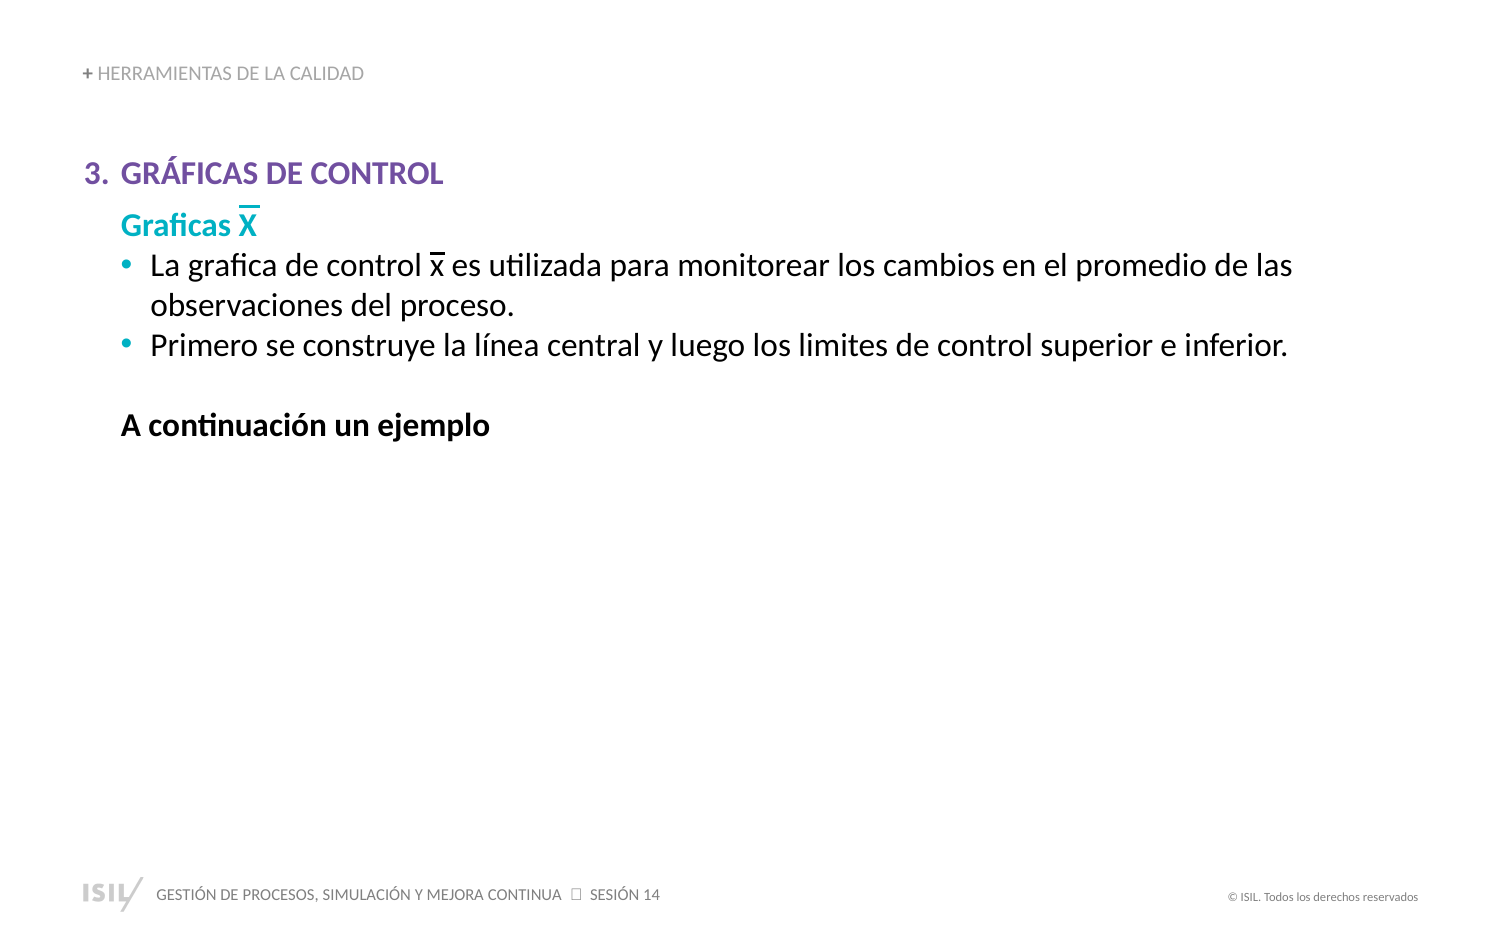

+ HERRAMIENTAS DE LA CALIDAD
GRÁFICAS DE CONTROL
Graficas X
La grafica de control x es utilizada para monitorear los cambios en el promedio de las observaciones del proceso.
Primero se construye la línea central y luego los limites de control superior e inferior.

A continuación un ejemplo